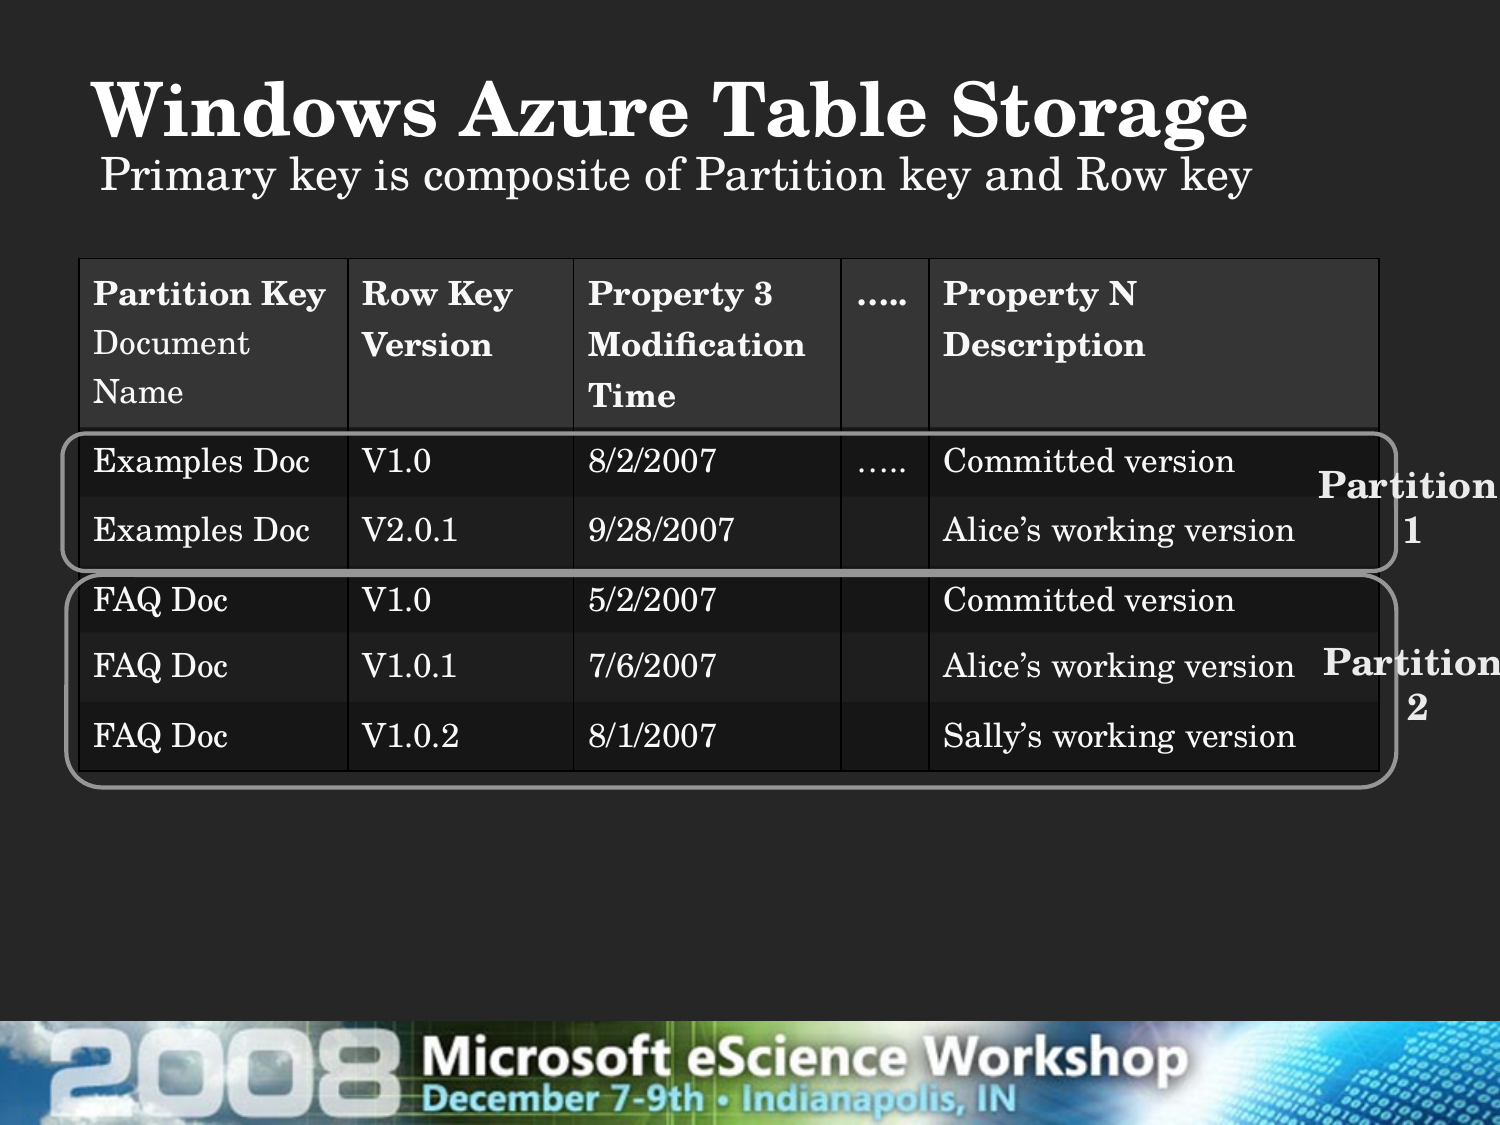

# Windows Azure Table Storage
Primary key is composite of Partition key and Row key

| Partition Key Document Name | Row Key Version | Property 3 Modification Time | ….. | Property N Description |
| --- | --- | --- | --- | --- |
| Examples Doc | V1.0 | 8/2/2007 | ….. | Committed version |
| Examples Doc | V2.0.1 | 9/28/2007 |  | Alice’s working version |
| FAQ Doc | V1.0 | 5/2/2007 |  | Committed version |
| FAQ Doc | V1.0.1 | 7/6/2007 |  | Alice’s working version |
| FAQ Doc | V1.0.2 | 8/1/2007 |  | Sally’s working version |

Partition
1

Partition
2